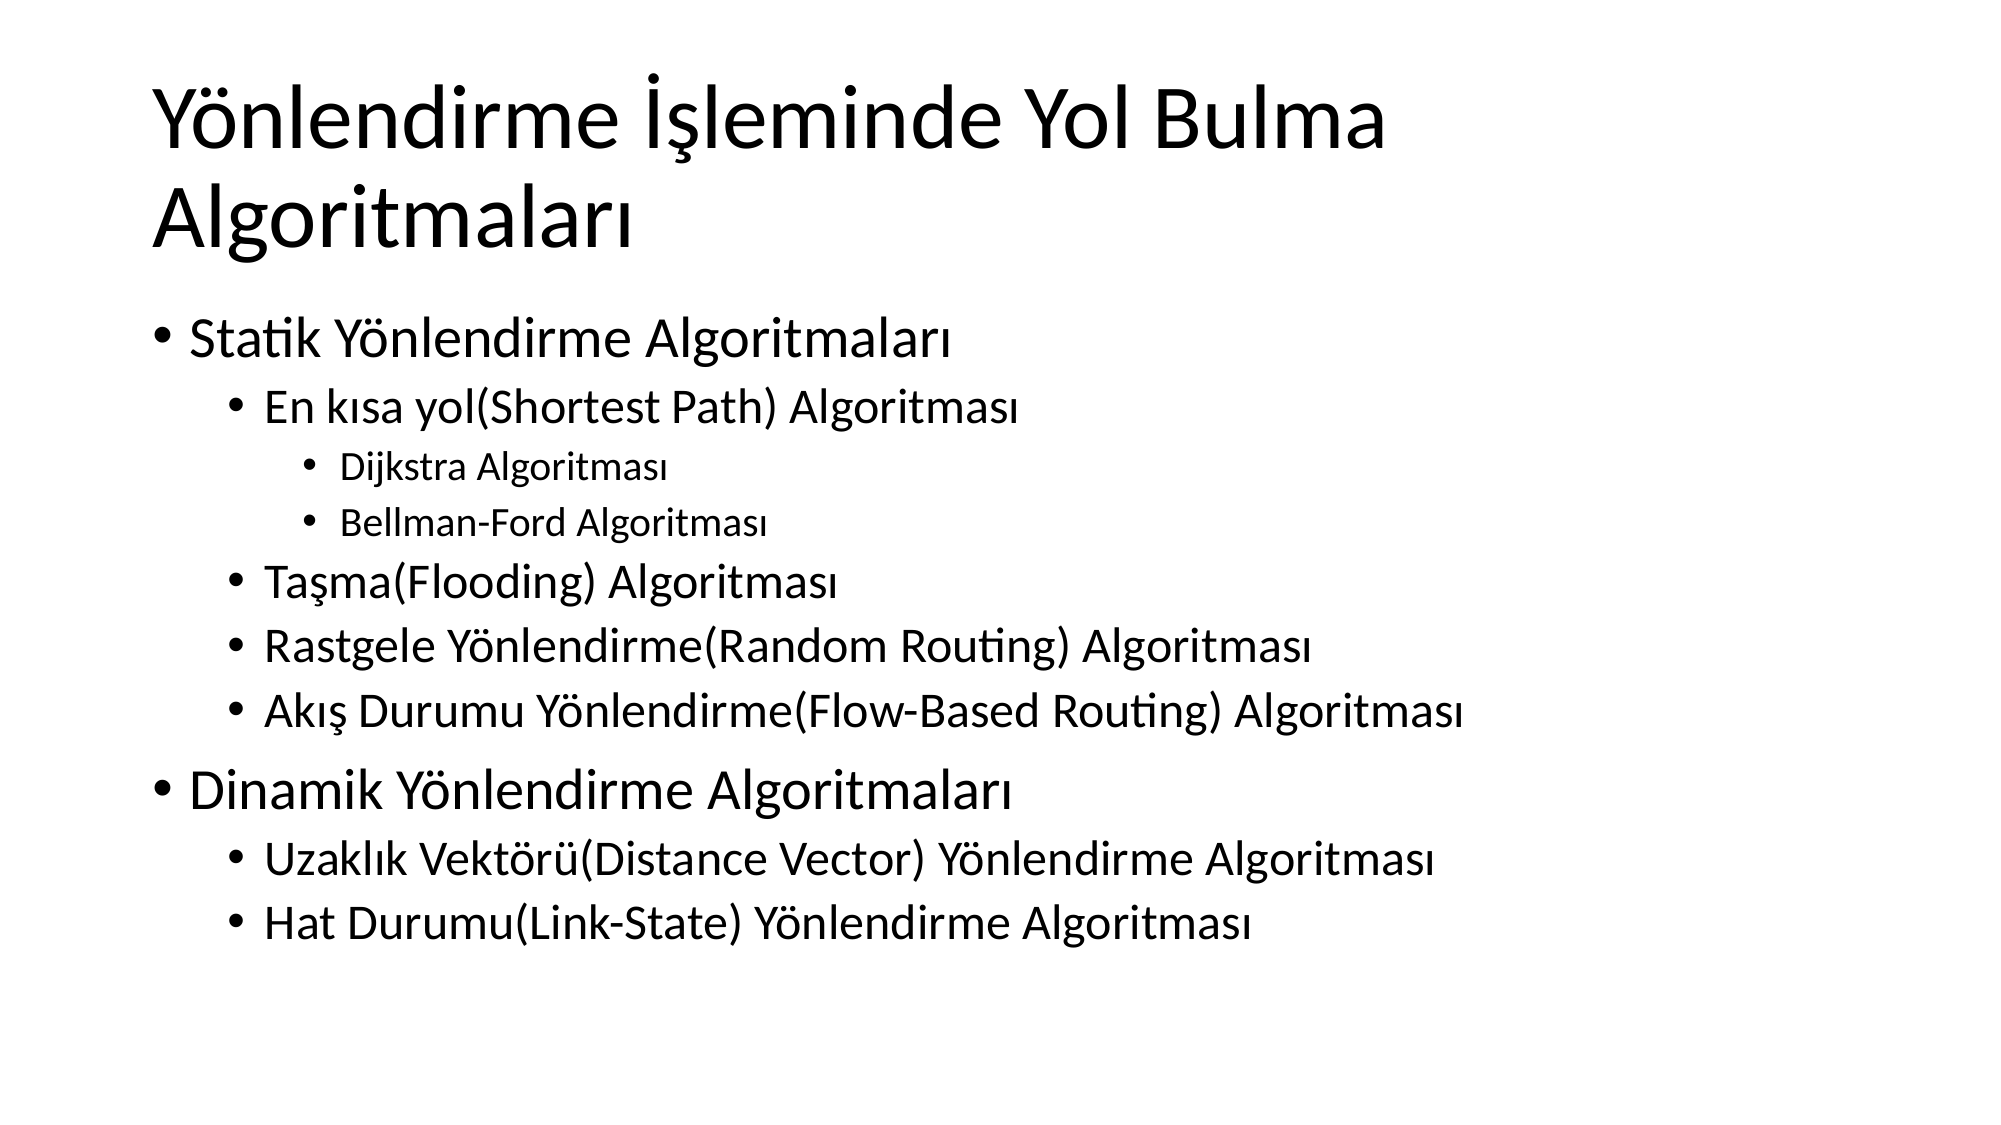

# Yönlendirme İşleminde Yol Bulma Algoritmaları
Statik Yönlendirme Algoritmaları
En kısa yol(Shortest Path) Algoritması
Dijkstra Algoritması
Bellman-Ford Algoritması
Taşma(Flooding) Algoritması
Rastgele Yönlendirme(Random Routing) Algoritması
Akış Durumu Yönlendirme(Flow-Based Routing) Algoritması
Dinamik Yönlendirme Algoritmaları
Uzaklık Vektörü(Distance Vector) Yönlendirme Algoritması
Hat Durumu(Link-State) Yönlendirme Algoritması